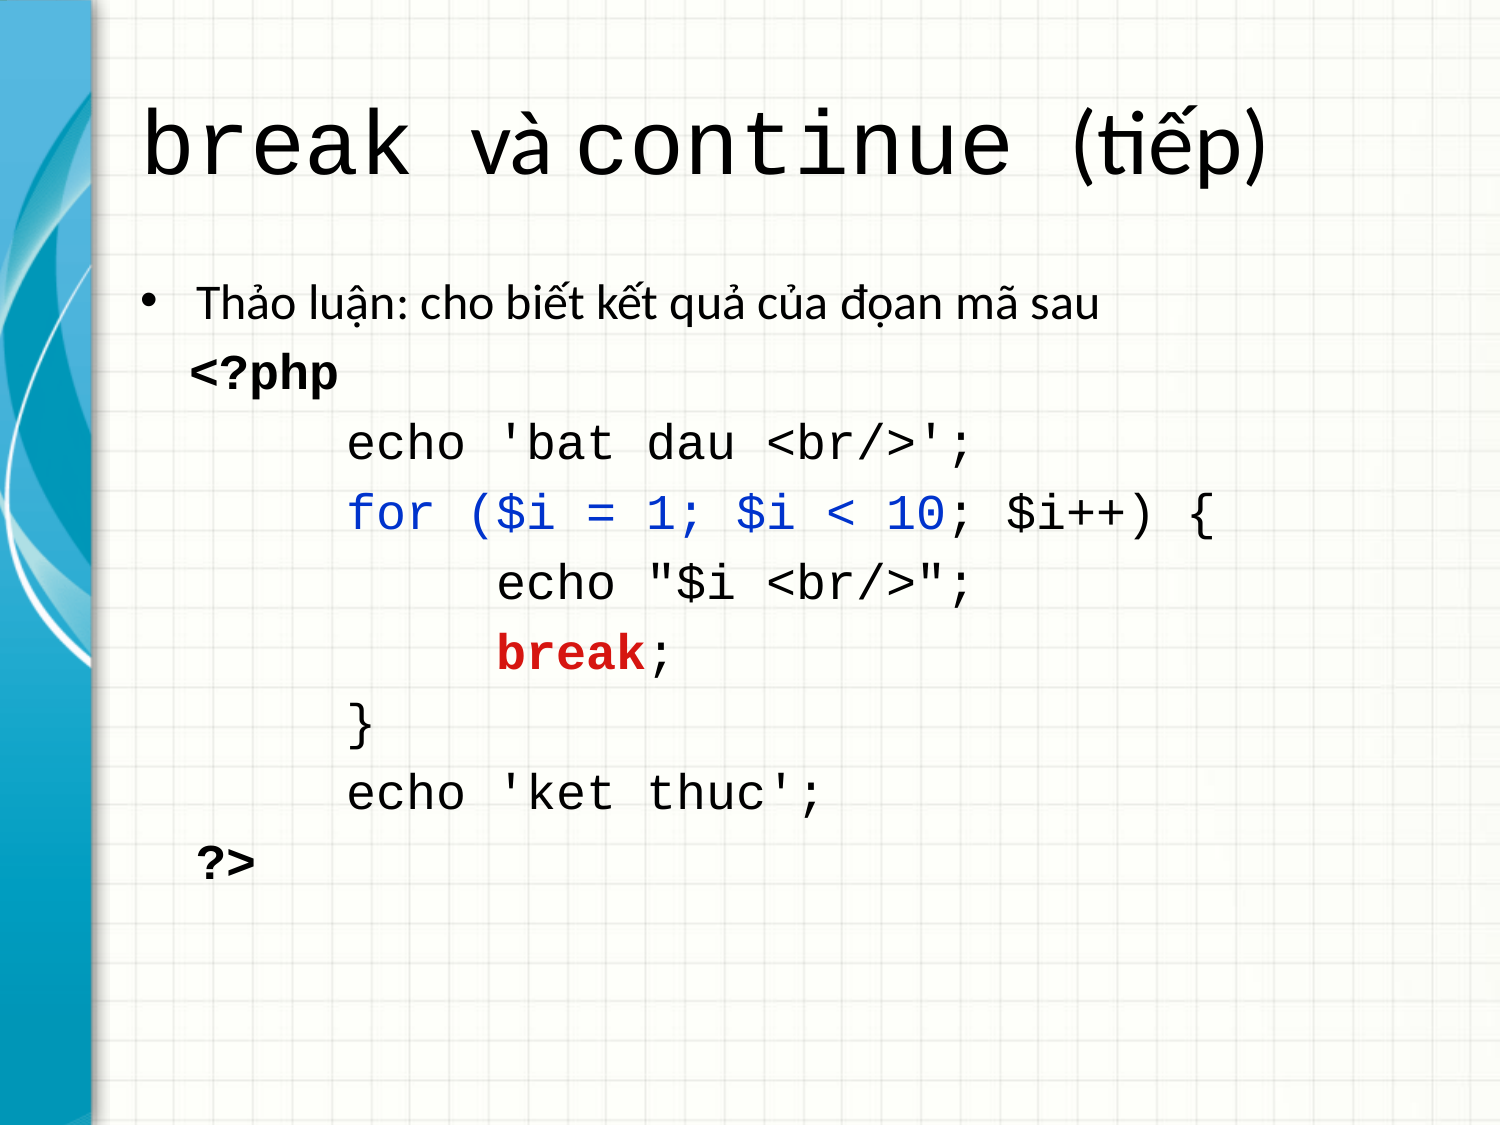

break và continue (tiếp)
Thảo luận: cho biết kết quả của đọan mã sau
<?php
	echo 'bat dau <br/>';
	for ($i = 1; $i < 10; $i++) {
		echo "$i <br/>";
		break;
	}
	echo 'ket thuc';
?>